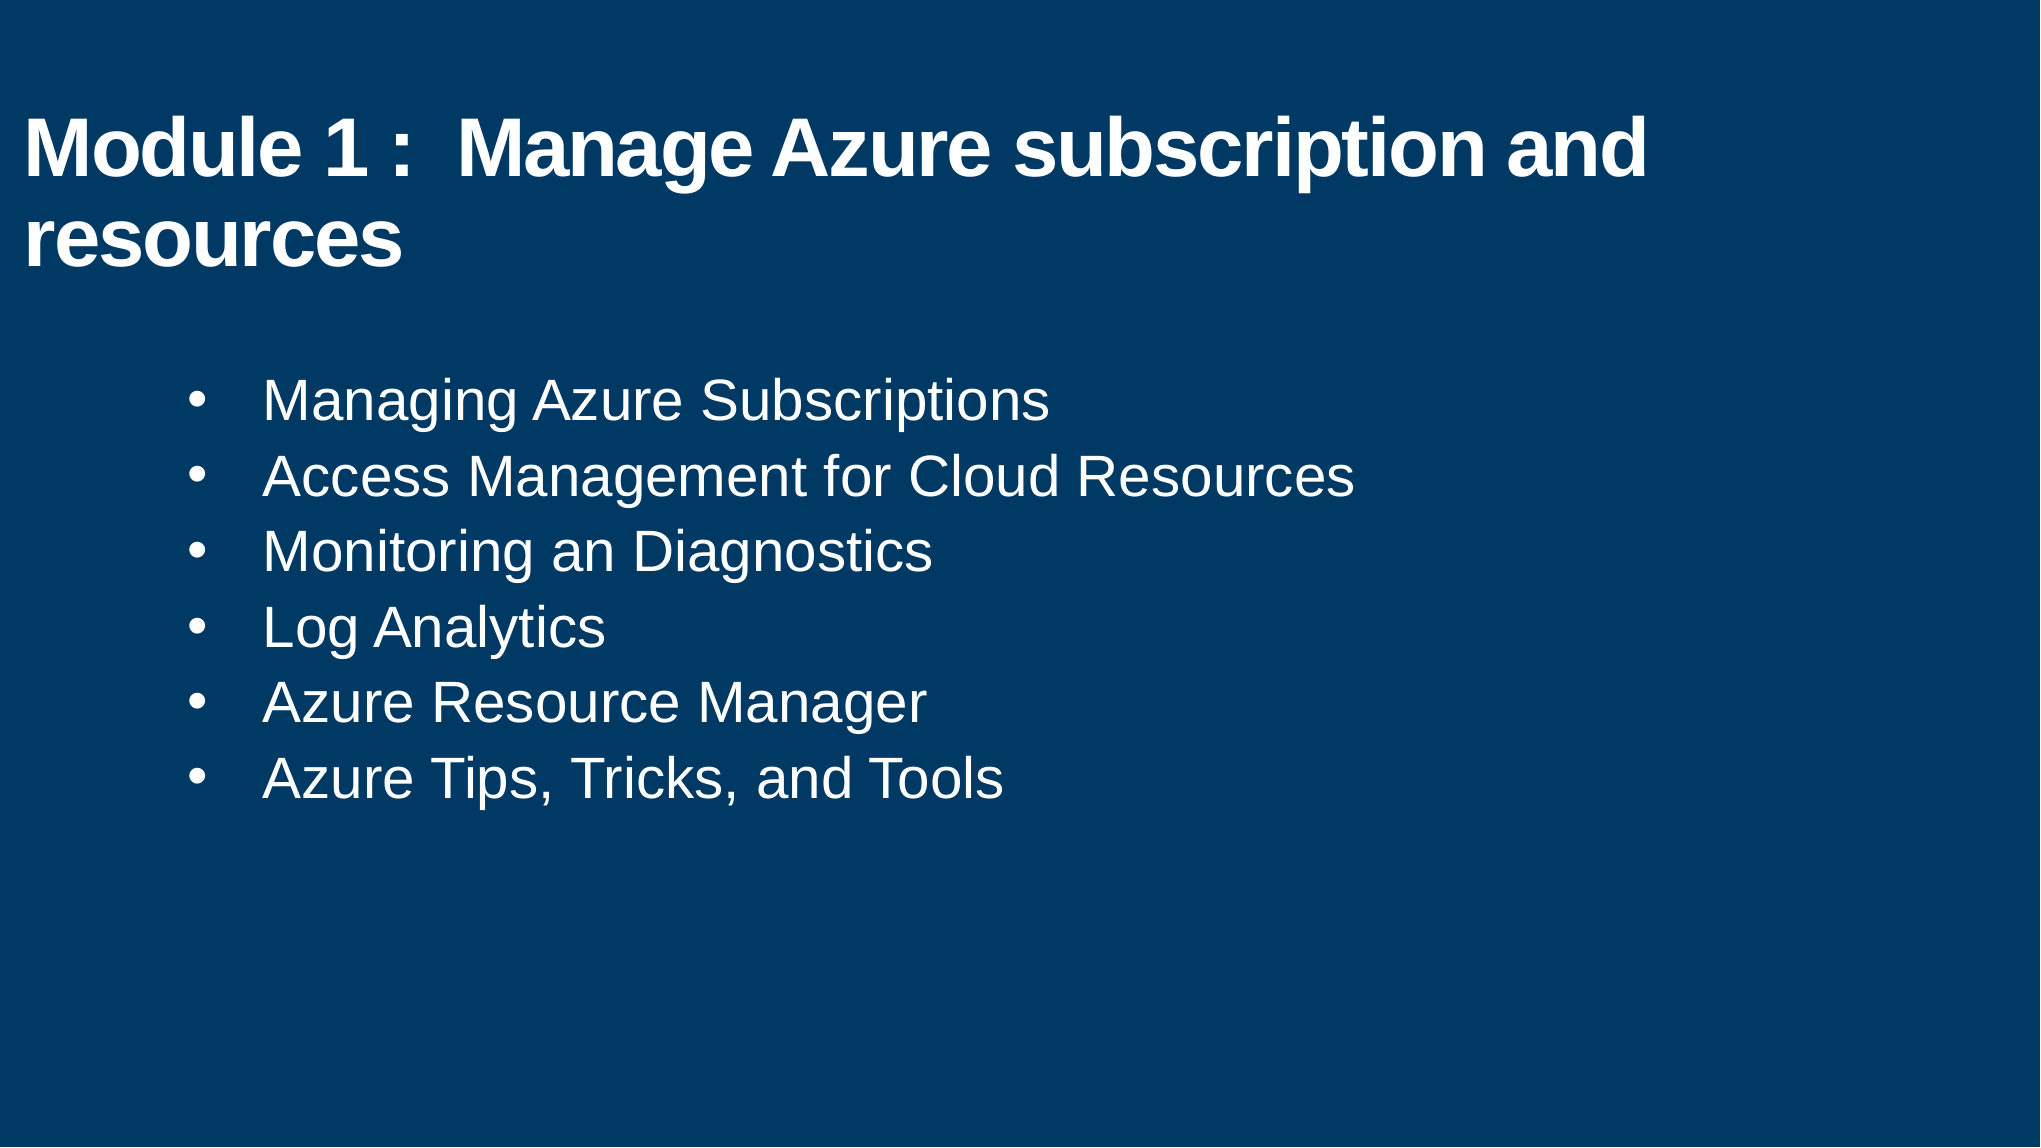

# Module 1 :  Manage Azure subscription and resources
Managing Azure Subscriptions
Access Management for Cloud Resources
Monitoring an Diagnostics
Log Analytics
Azure Resource Manager
Azure Tips, Tricks, and Tools